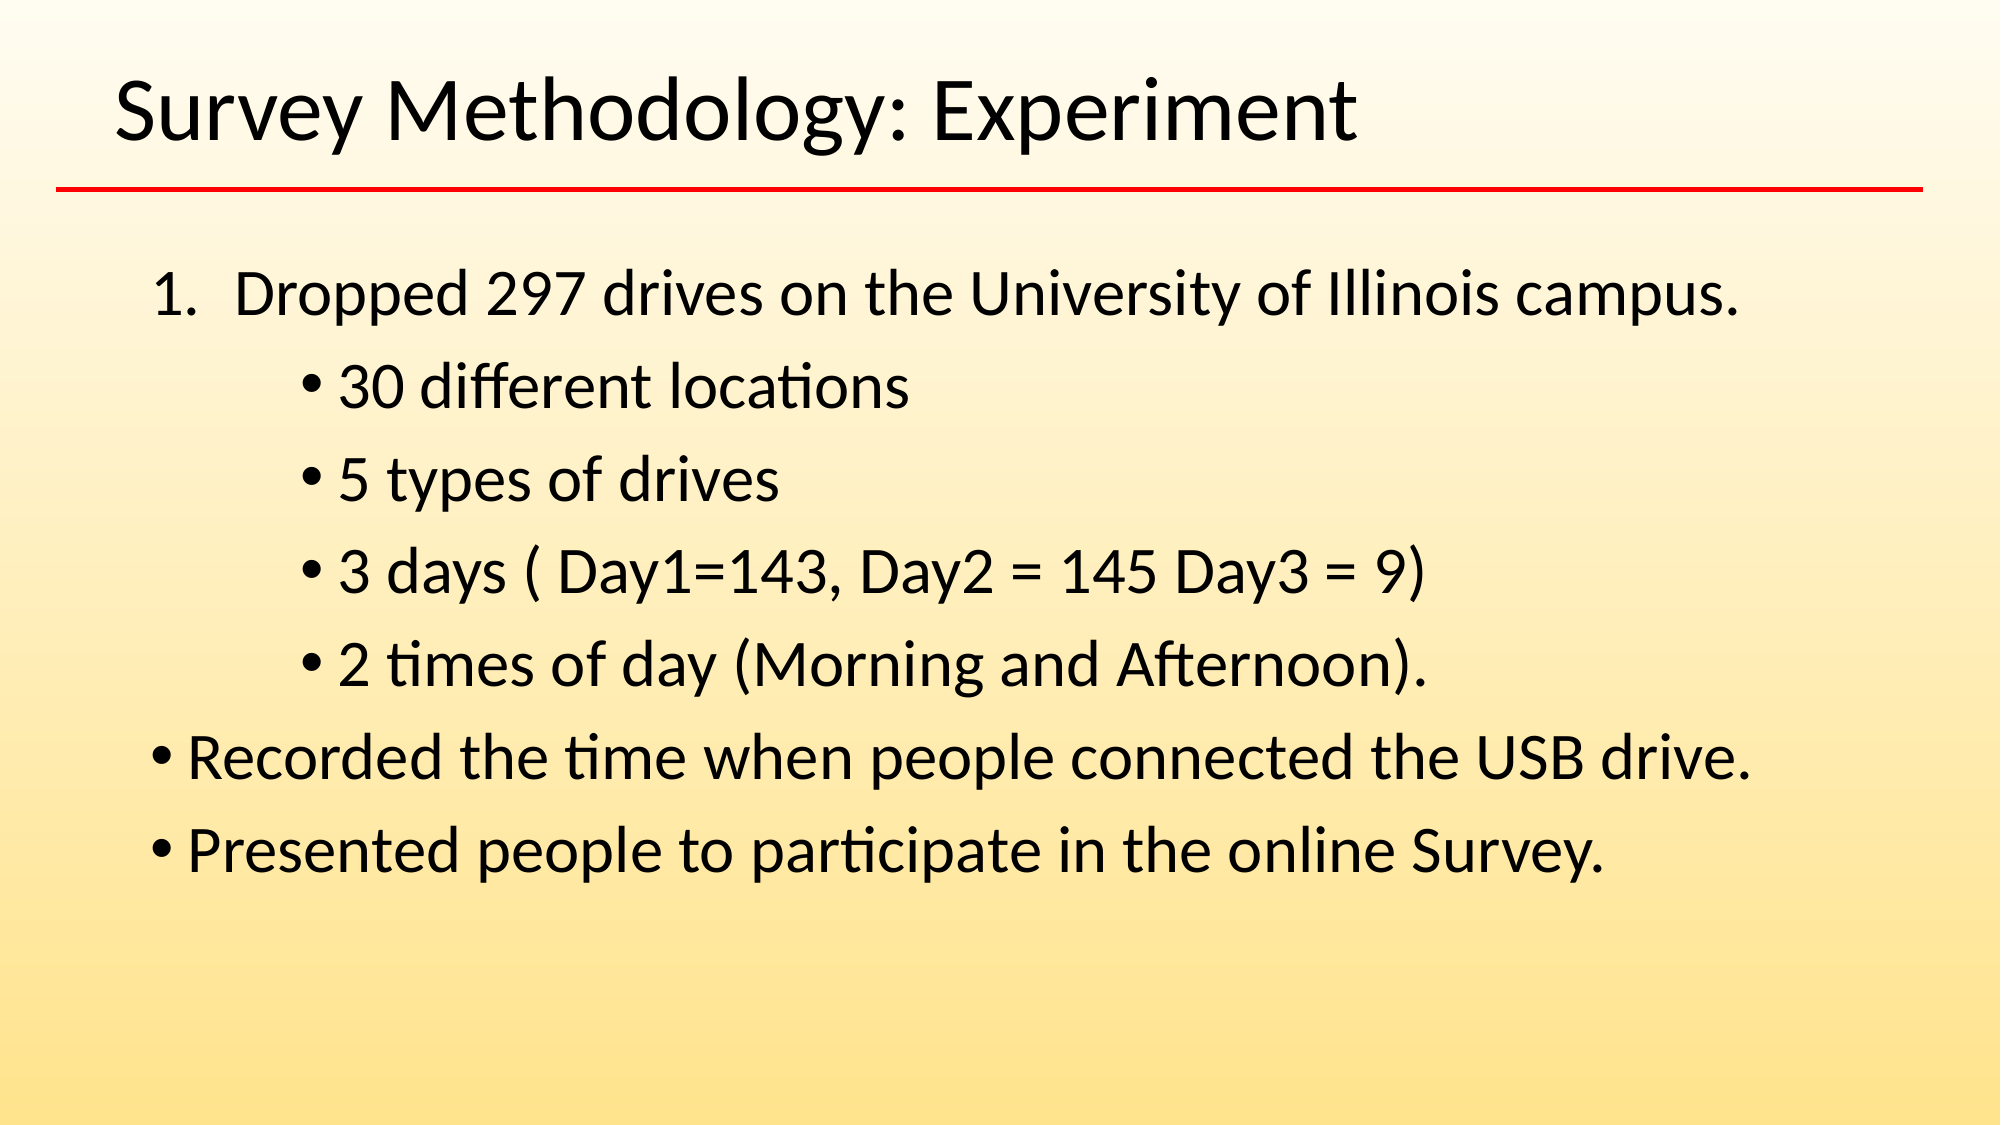

# Survey Methodology: Experiment
Dropped 297 drives on the University of Illinois campus.
30 different locations
5 types of drives
3 days ( Day1=143, Day2 = 145 Day3 = 9)
2 times of day (Morning and Afternoon).
Recorded the time when people connected the USB drive.
Presented people to participate in the online Survey.